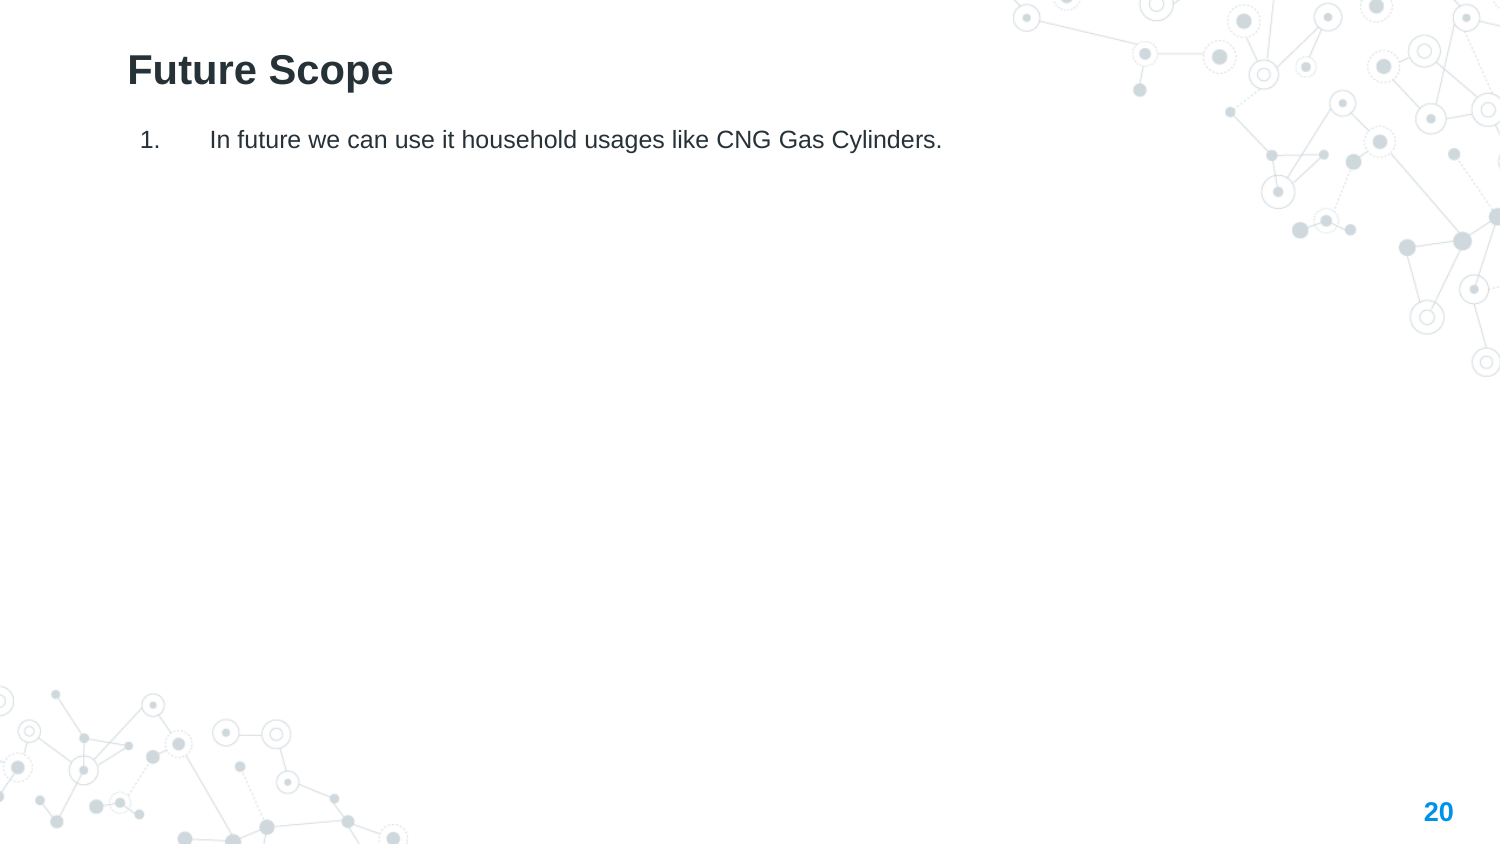

# Future Scope
1.       In future we can use it household usages like CNG Gas Cylinders.

20